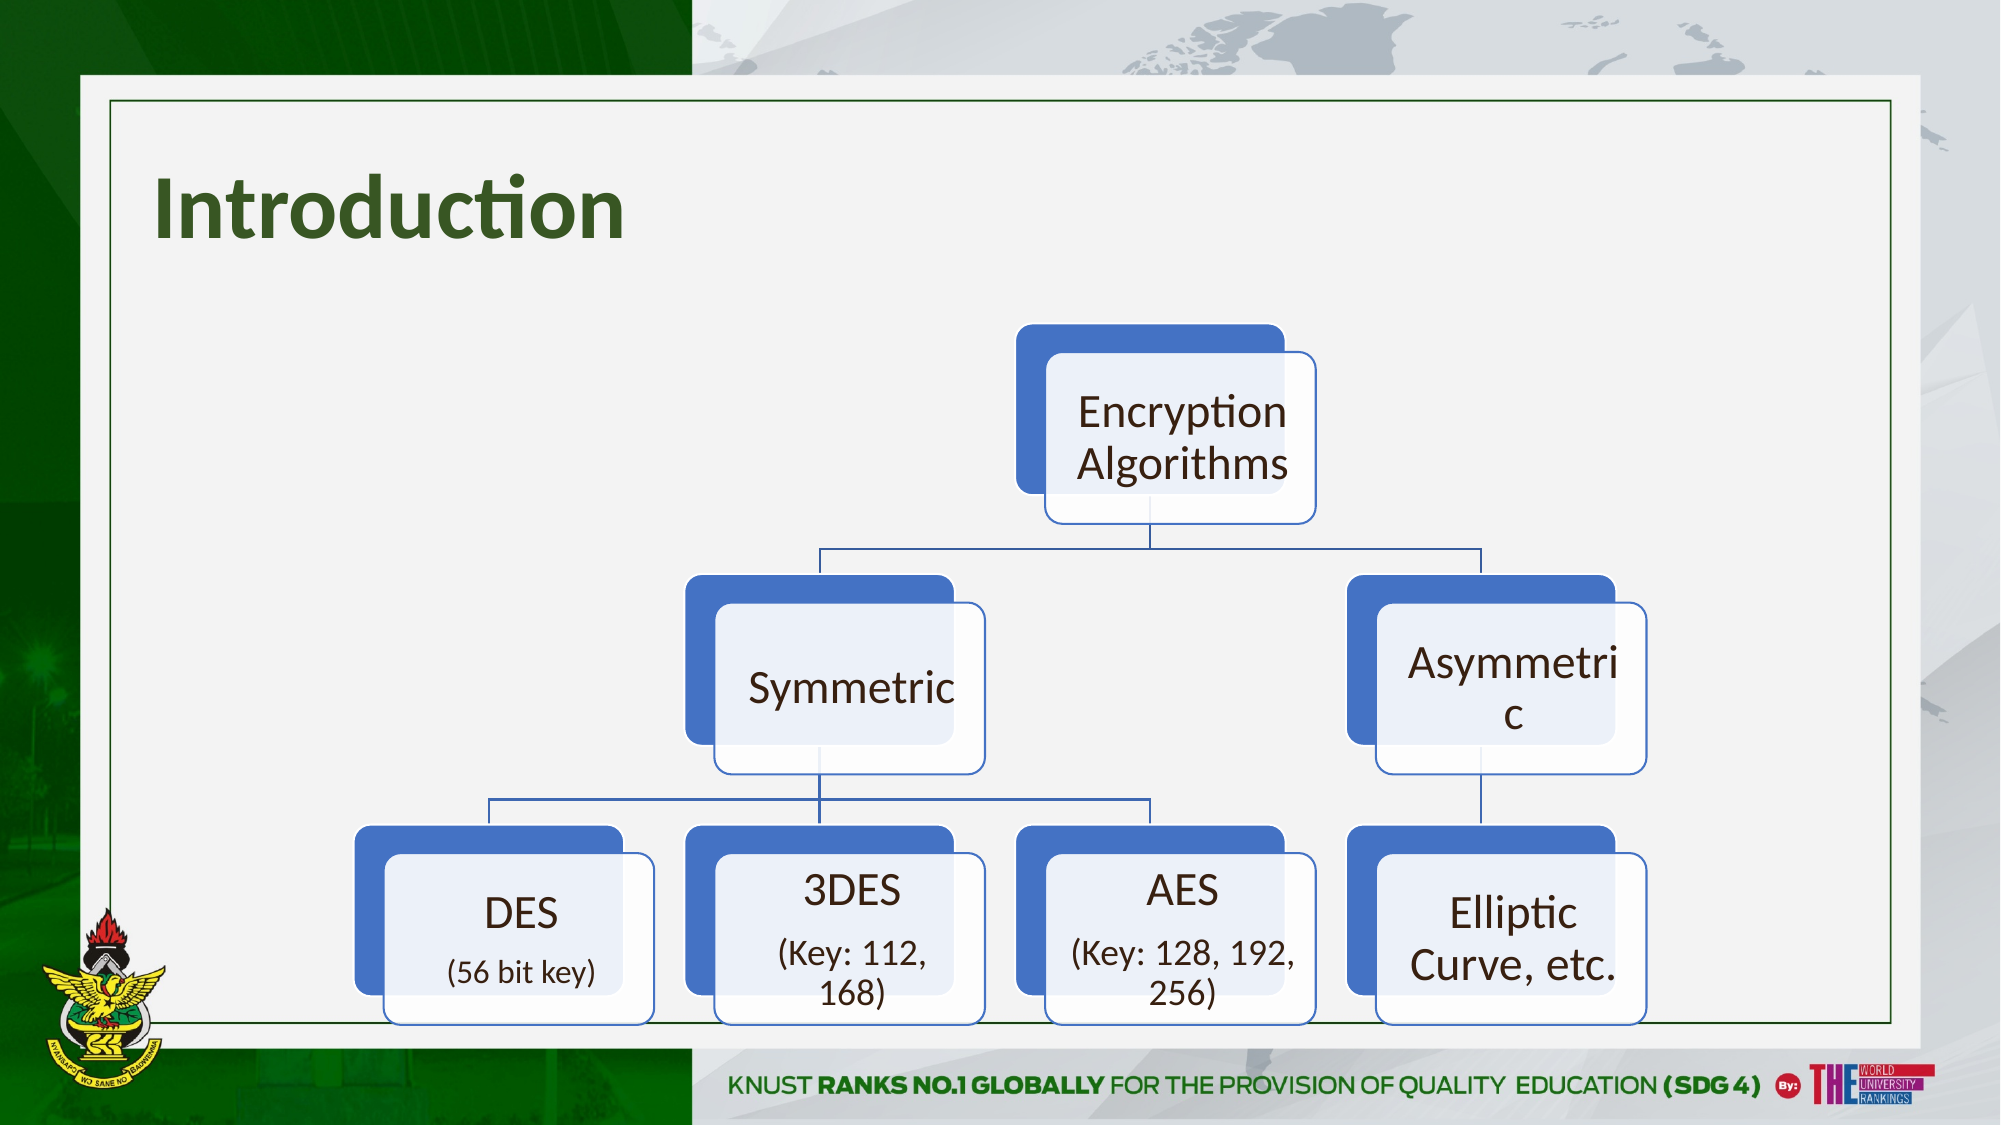

# Introduction
Encryption Algorithms
Symmetric
DES
(56 bit key)
3DES
(Key: 112, 168)
AES
(Key: 128, 192, 256)
Asymmetric
Elliptic Curve, etc.